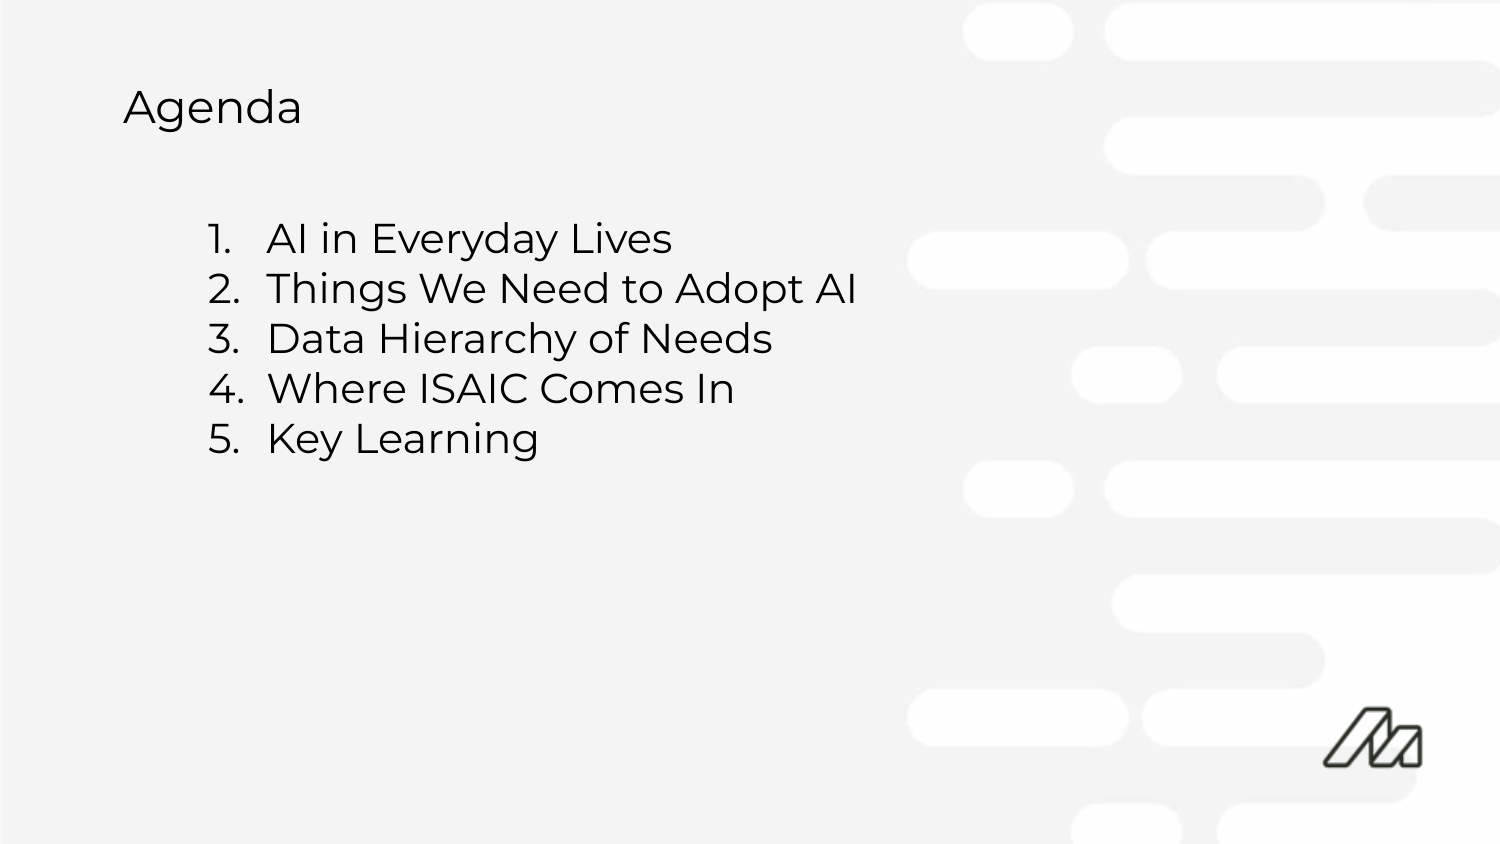

Agenda
AI in Everyday Lives
Things We Need to Adopt AI
Data Hierarchy of Needs
Where ISAIC Comes In
Key Learning